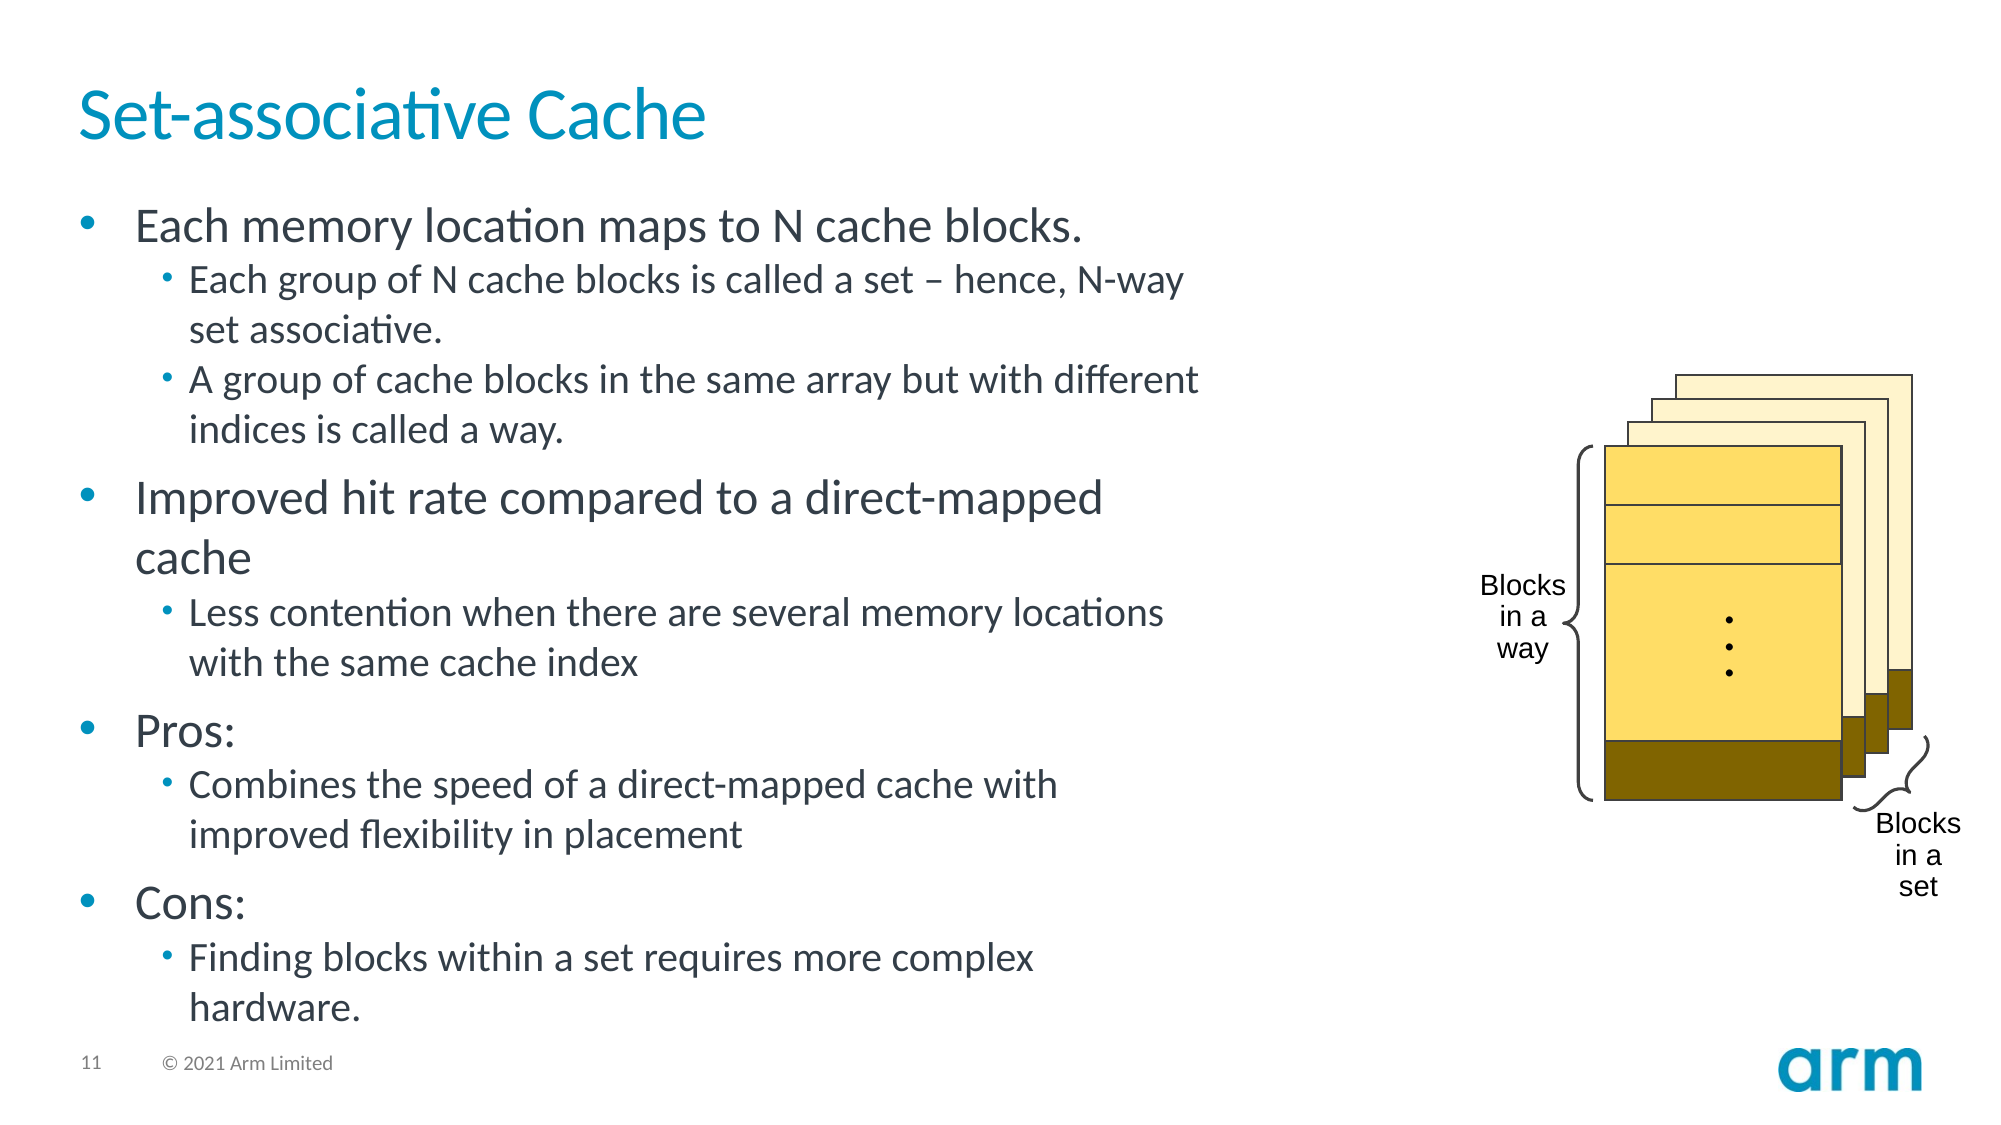

# Set-associative Cache
Each memory location maps to N cache blocks.
Each group of N cache blocks is called a set – hence, N-way set associative.
A group of cache blocks in the same array but with different indices is called a way.
Improved hit rate compared to a direct-mapped cache
Less contention when there are several memory locations with the same cache index
Pros:
Combines the speed of a direct-mapped cache with improved flexibility in placement
Cons:
Finding blocks within a set requires more complex hardware.

Blocks in a way
.
.
.

Blocks in a set